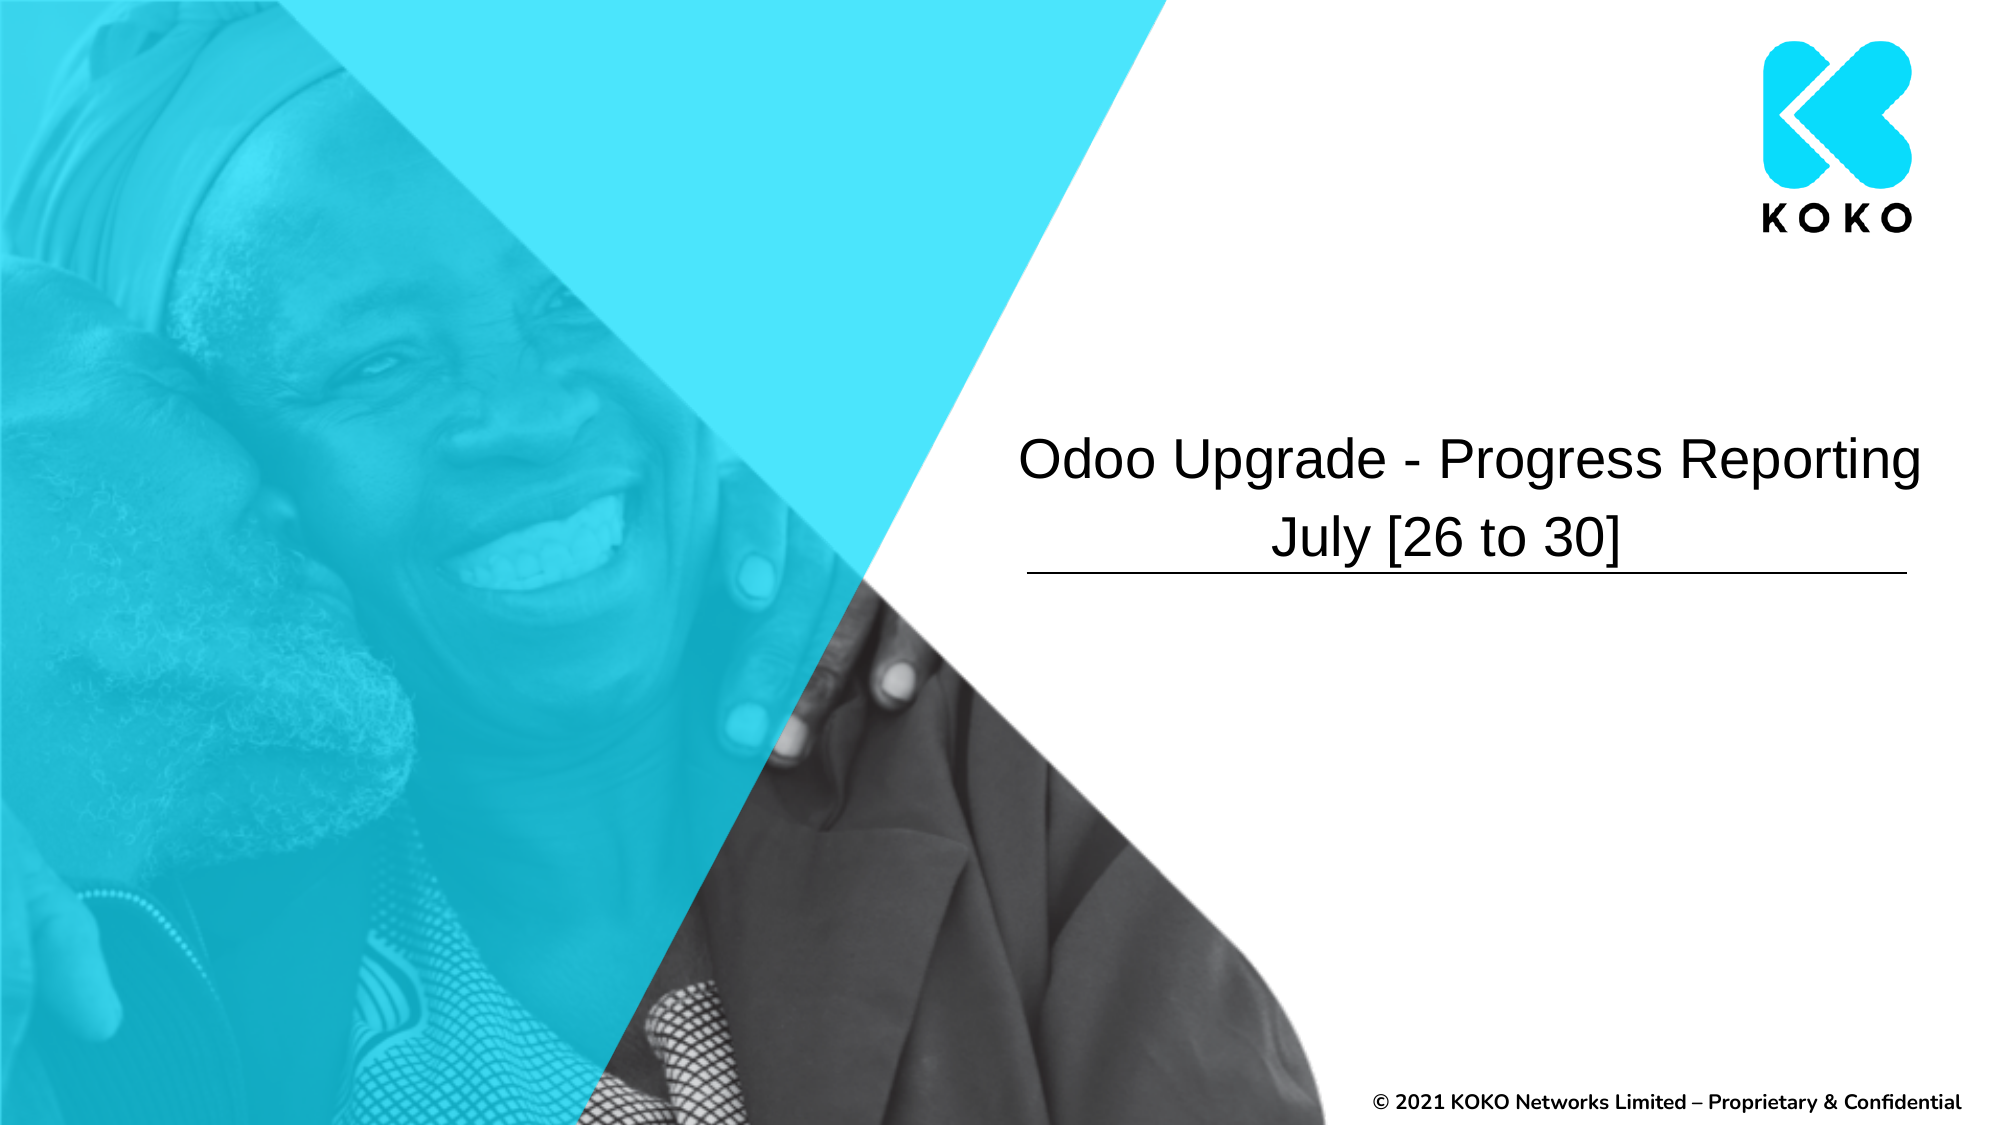

# Odoo Upgrade - Progress Reporting
                   July [26 to 30]